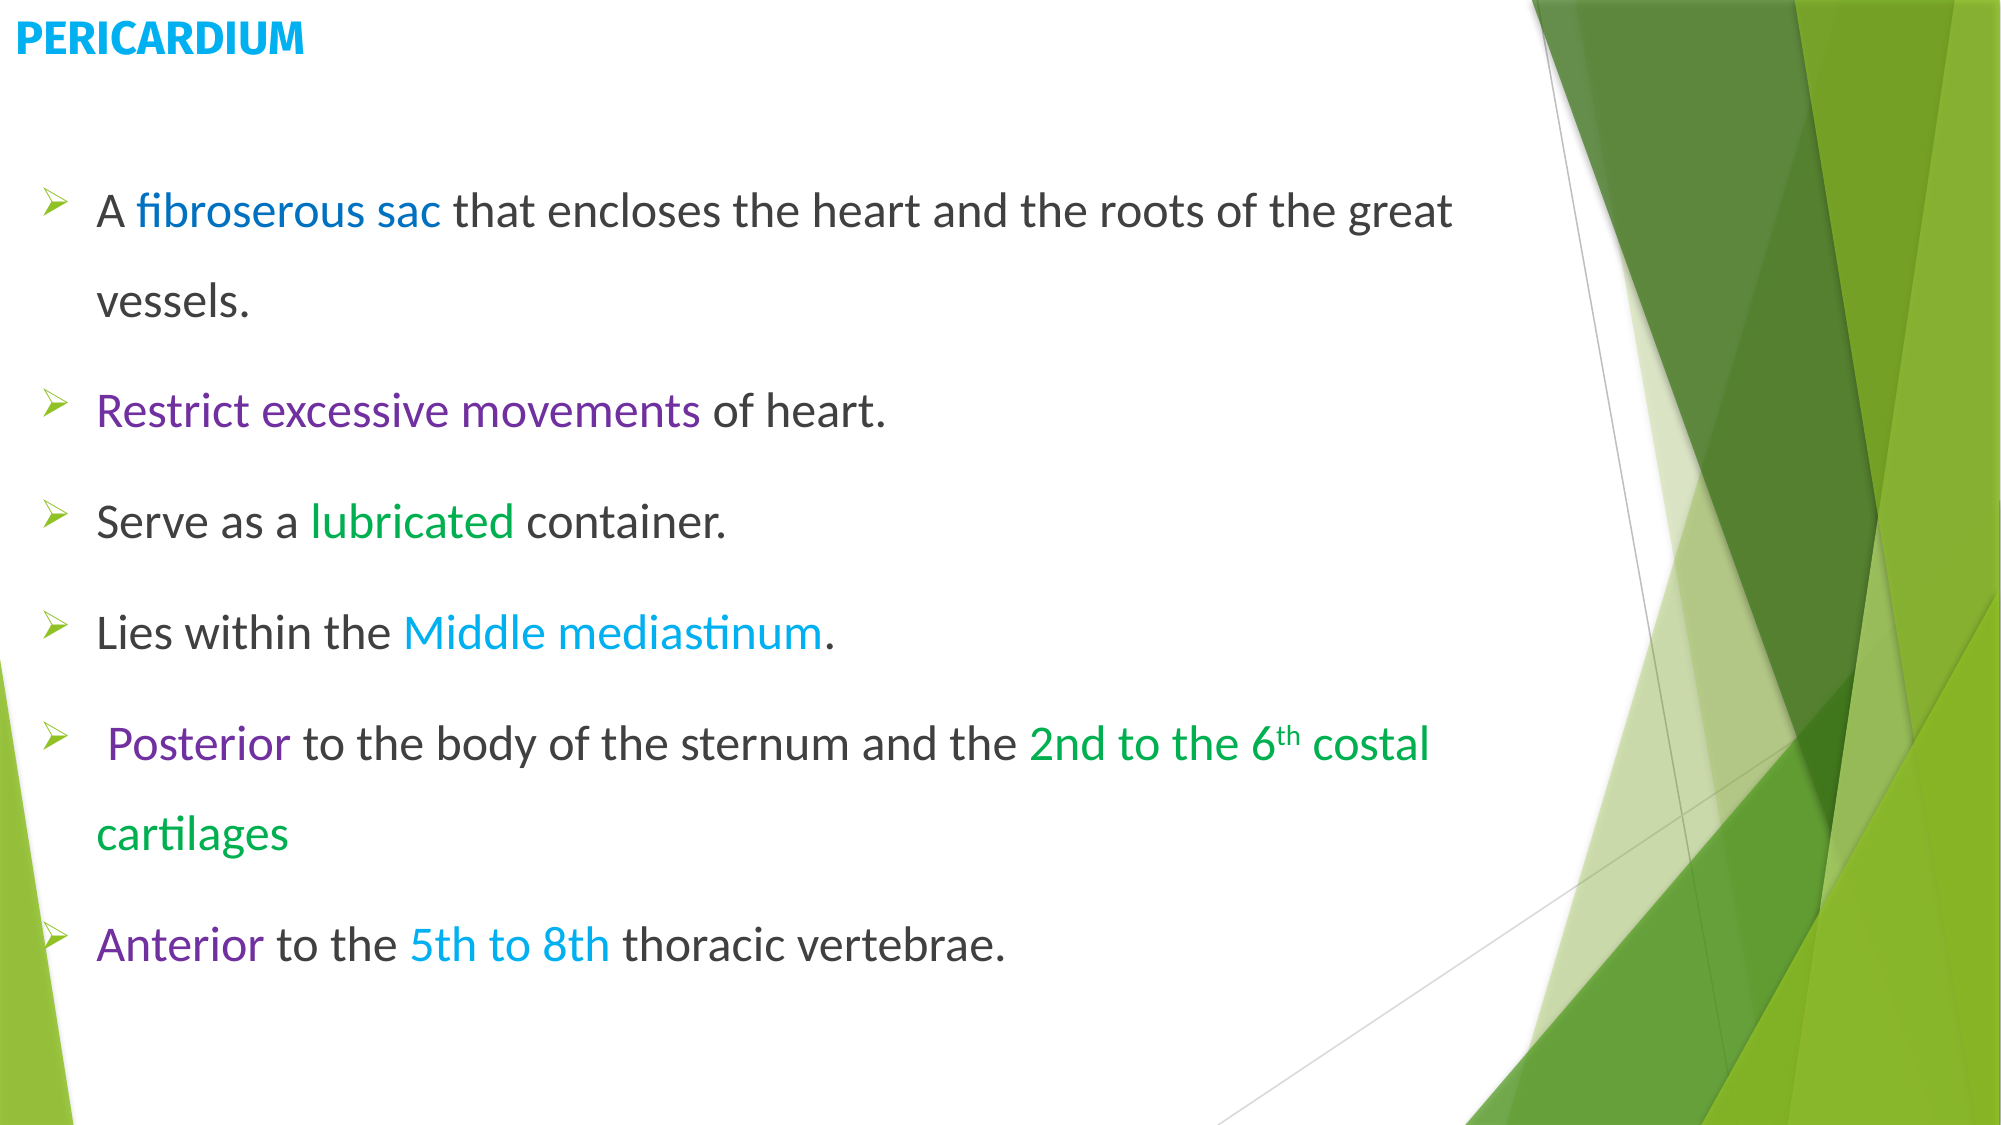

# PERICARDIUM
A fibroserous sac that encloses the heart and the roots of the great vessels.
Restrict excessive movements of heart.
Serve as a lubricated container.
Lies within the Middle mediastinum.
 Posterior to the body of the sternum and the 2nd to the 6th costal cartilages
Anterior to the 5th to 8th thoracic vertebrae.